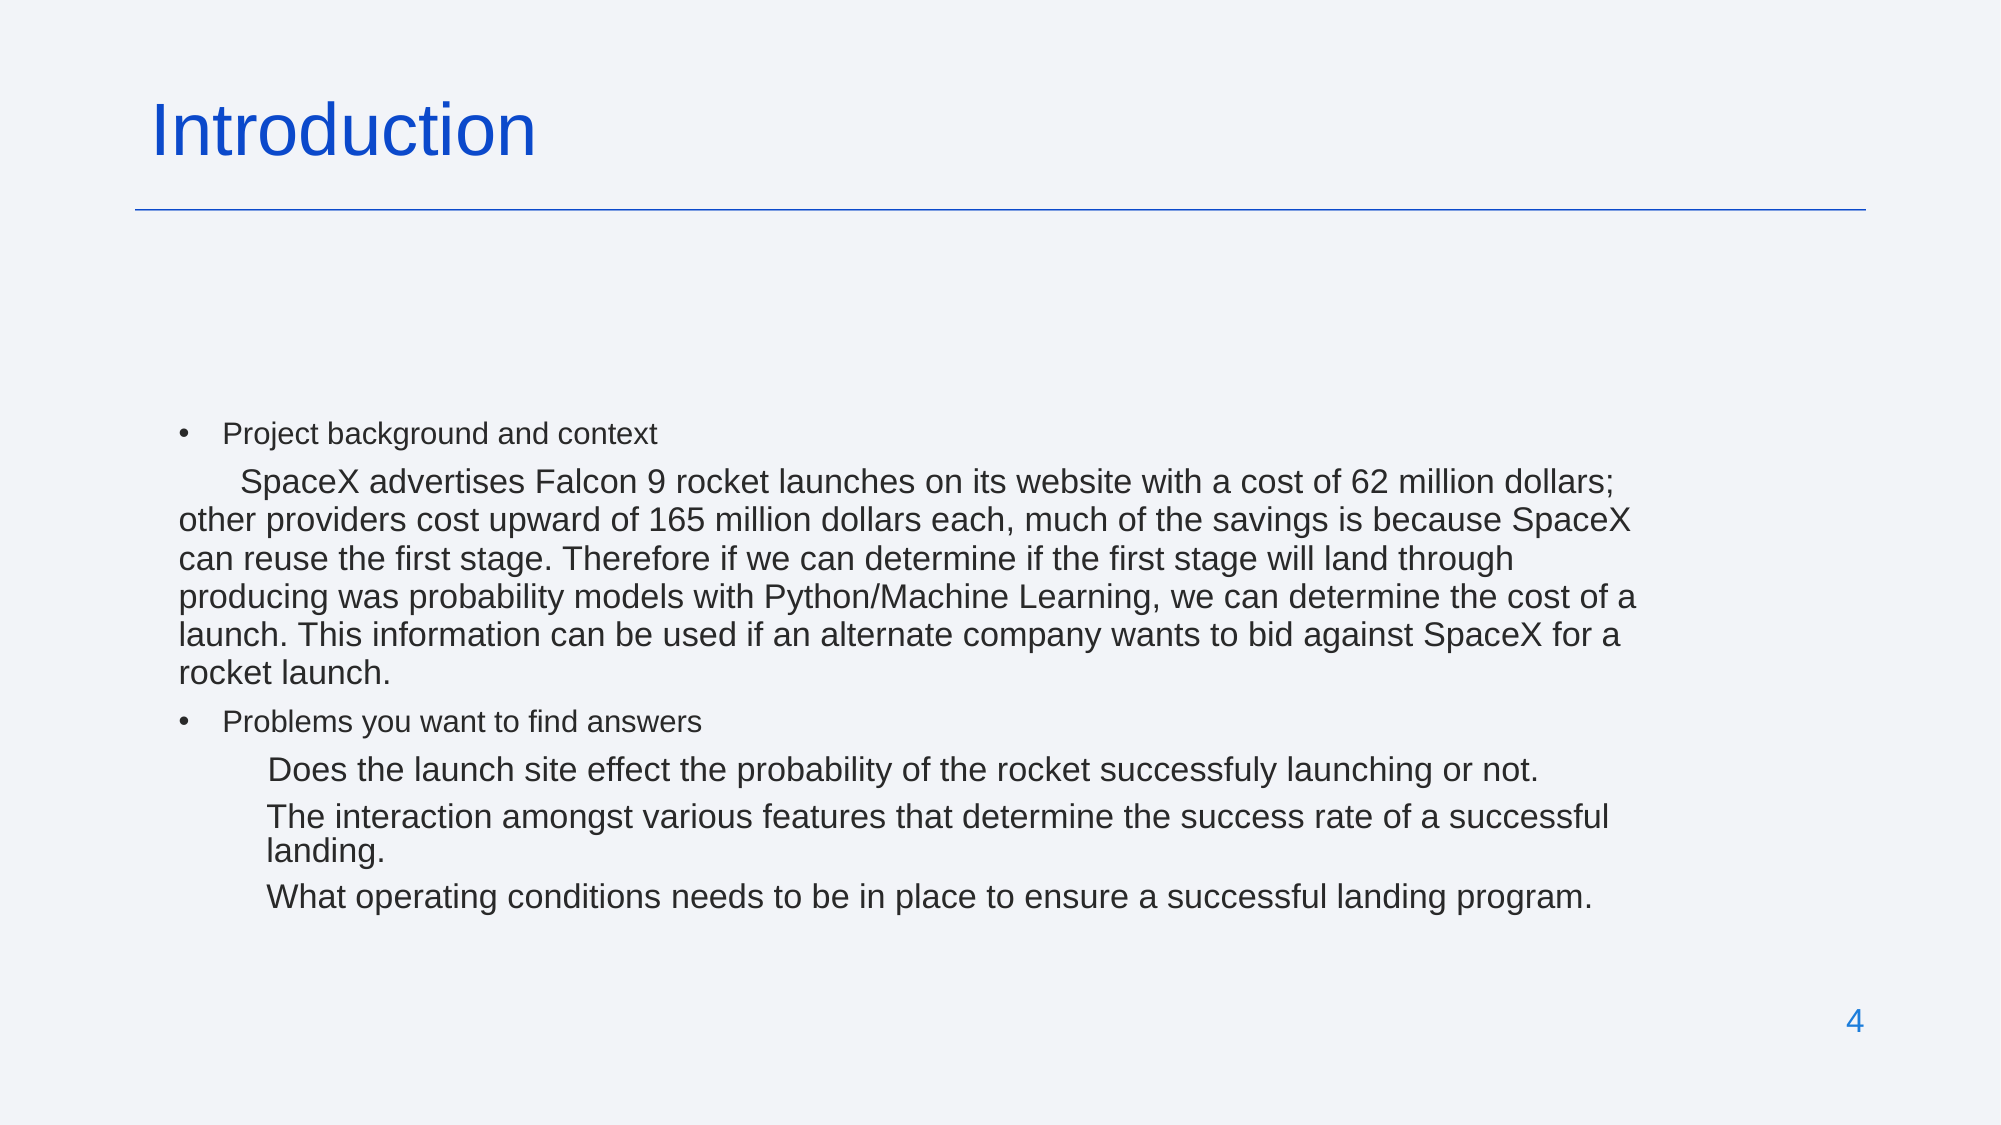

Introduction
Project background and context
	SpaceX advertises Falcon 9 rocket launches on its website with a cost of 62 million dollars; other providers cost upward of 165 million dollars each, much of the savings is because SpaceX can reuse the first stage. Therefore if we can determine if the first stage will land through producing was probability models with Python/Machine Learning, we can determine the cost of a launch. This information can be used if an alternate company wants to bid against SpaceX for a rocket launch.
Problems you want to find answers
            Does the launch site effect the probability of the rocket successfuly launching or not.
The interaction amongst various features that determine the success rate of a successful landing.
What operating conditions needs to be in place to ensure a successful landing program.

4